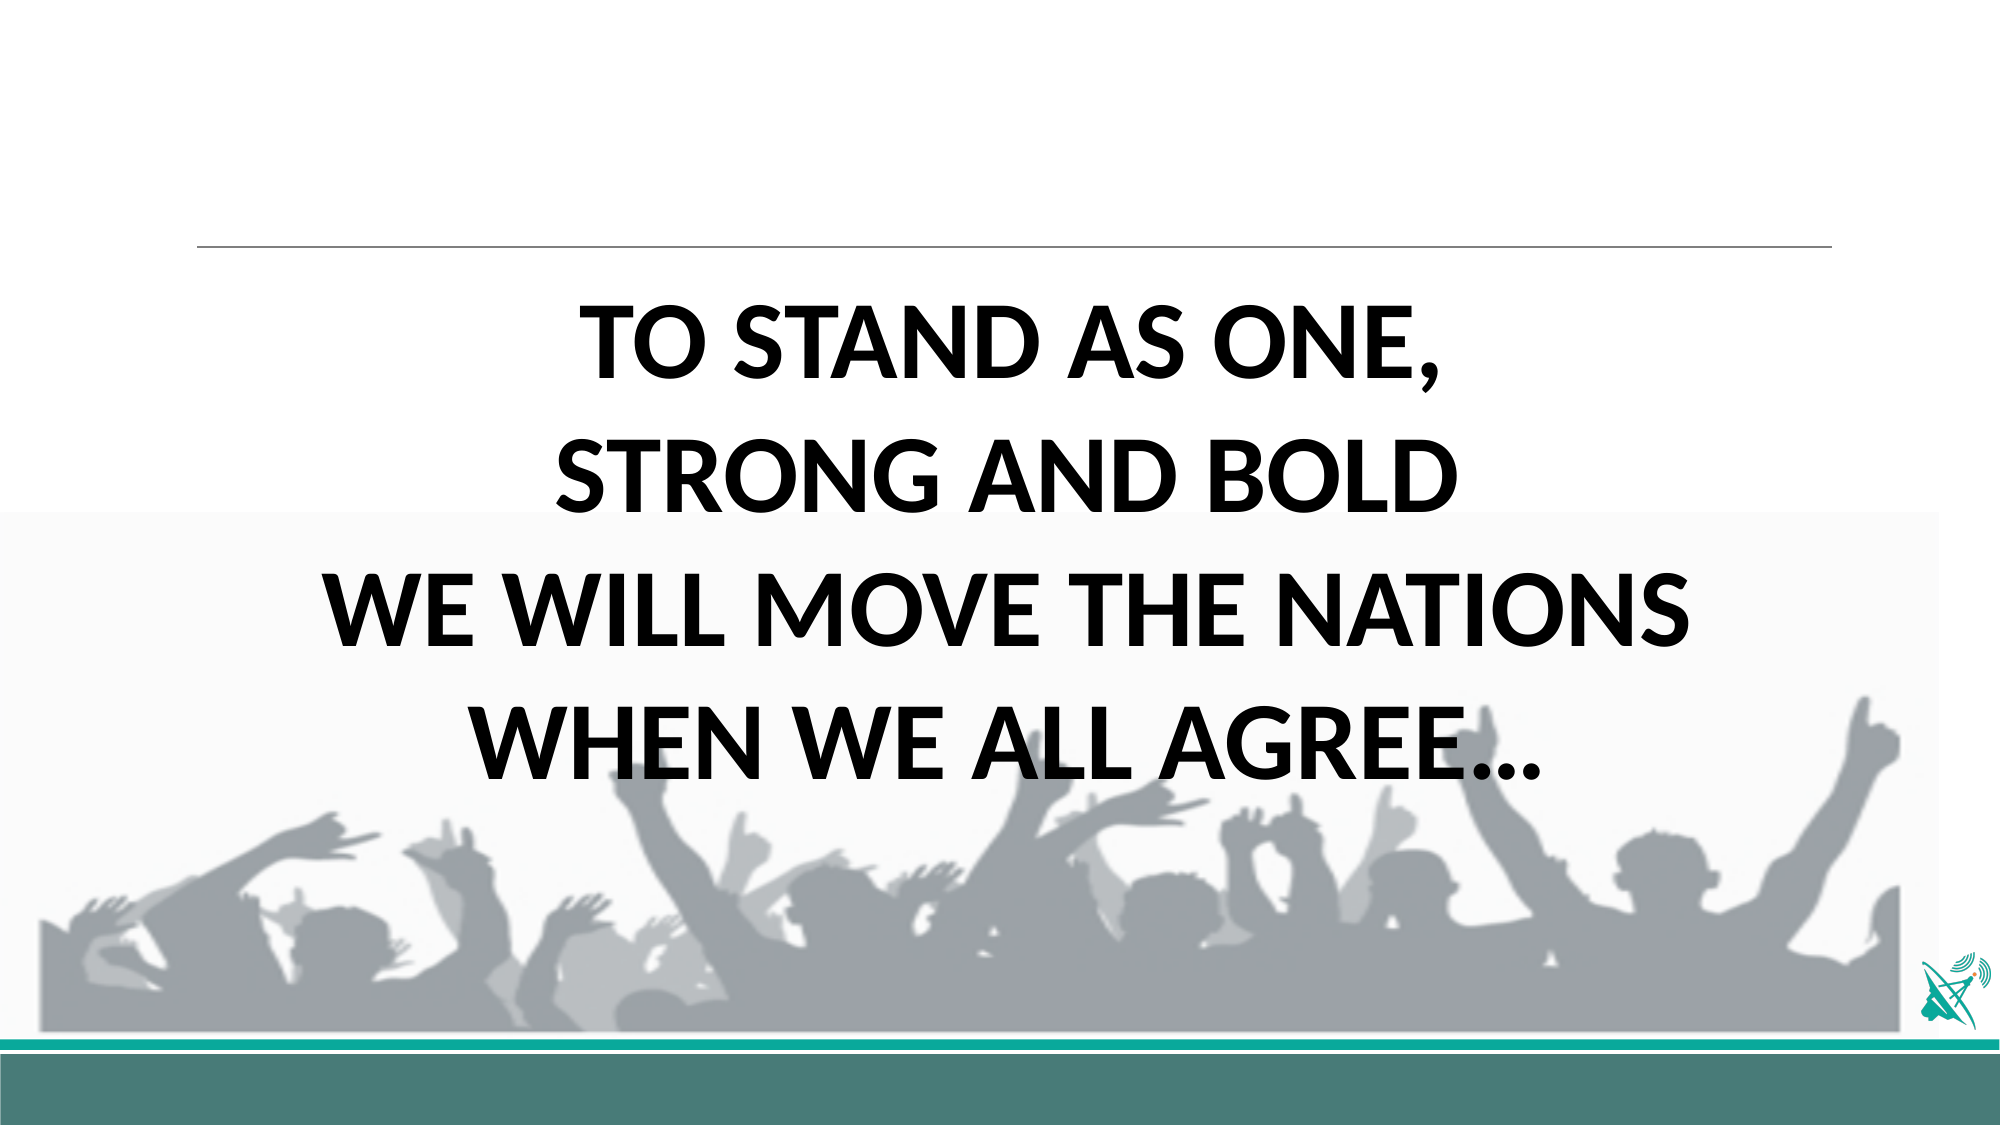

#
TO STAND AS ONE,
STRONG AND BOLD
WE WILL MOVE THE NATIONS
WHEN WE ALL AGREE…